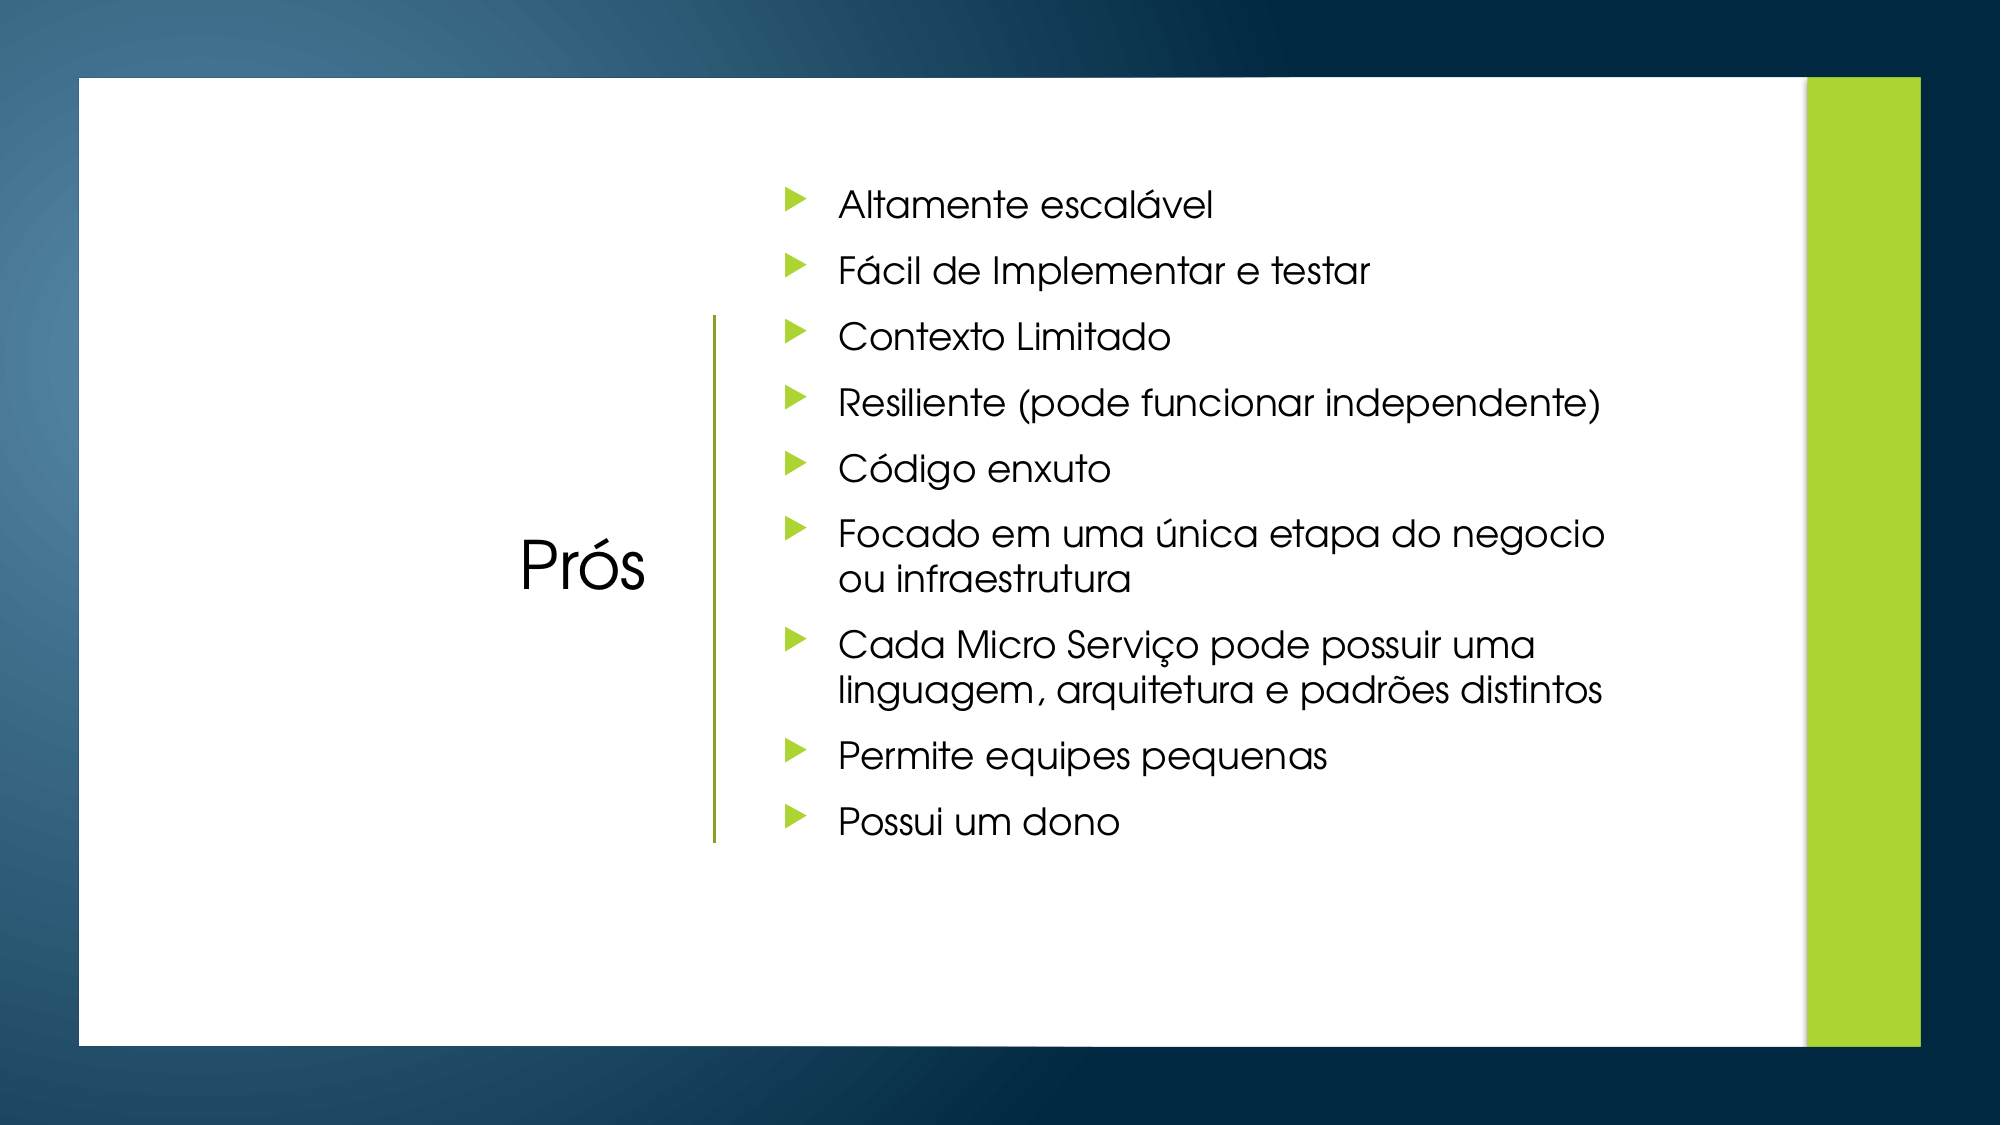

Altamente escalável
Fácil de Implementar e testar
Contexto Limitado
Resiliente (pode funcionar independente)
Código enxuto
Focado em uma única etapa do negocio ou infraestrutura
Cada Micro Serviço pode possuir uma linguagem, arquitetura e padrões distintos
Permite equipes pequenas
Possui um dono

# Prós